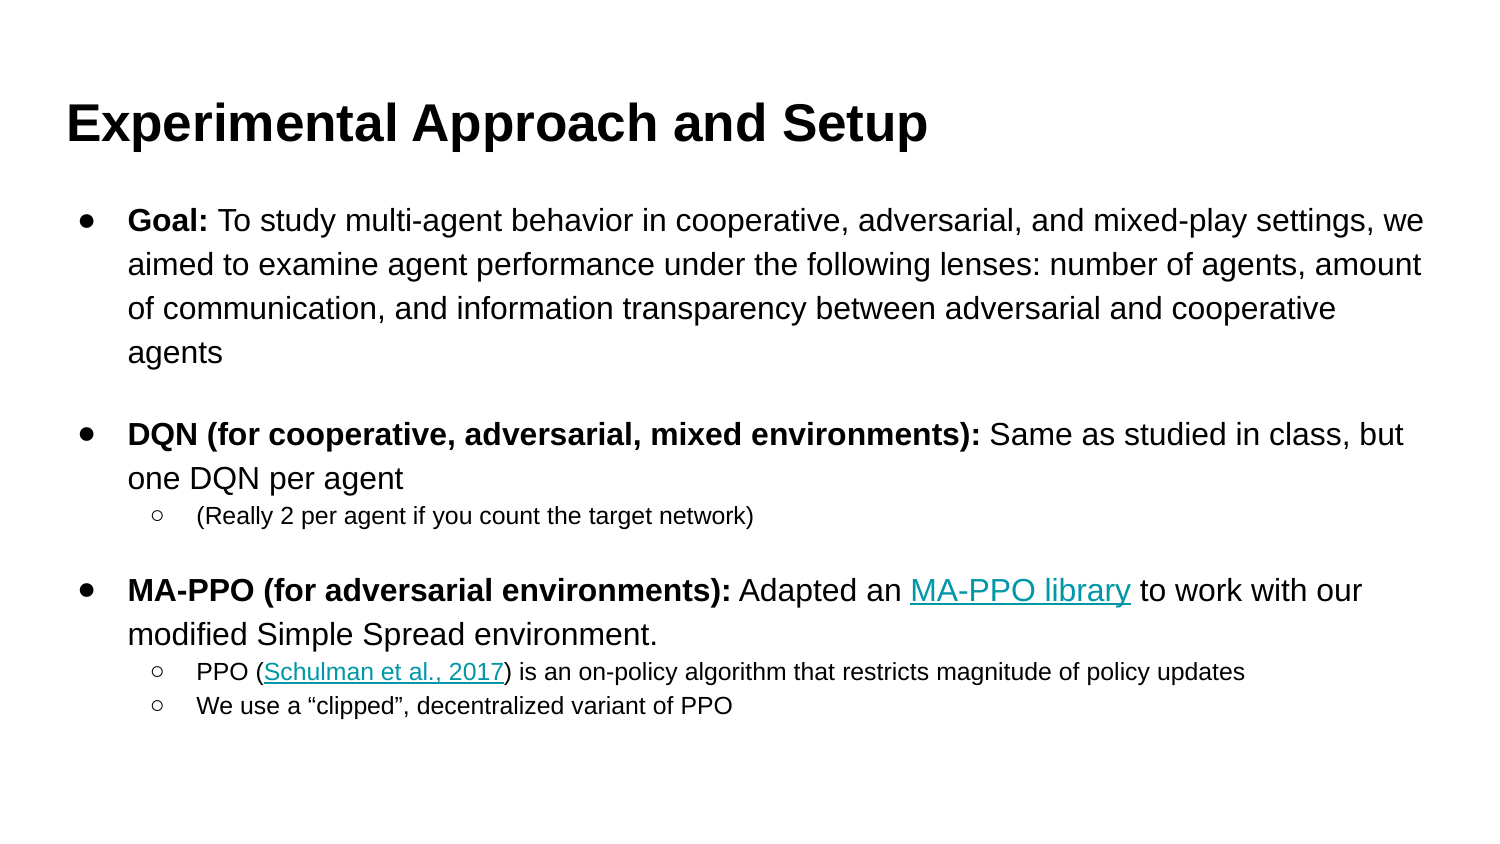

# Experimental Approach and Setup
Goal: To study multi-agent behavior in cooperative, adversarial, and mixed-play settings, we aimed to examine agent performance under the following lenses: number of agents, amount of communication, and information transparency between adversarial and cooperative agents
DQN (for cooperative, adversarial, mixed environments): Same as studied in class, but one DQN per agent
(Really 2 per agent if you count the target network)
MA-PPO (for adversarial environments): Adapted an MA-PPO library to work with our modified Simple Spread environment.
PPO (Schulman et al., 2017) is an on-policy algorithm that restricts magnitude of policy updates
We use a “clipped”, decentralized variant of PPO